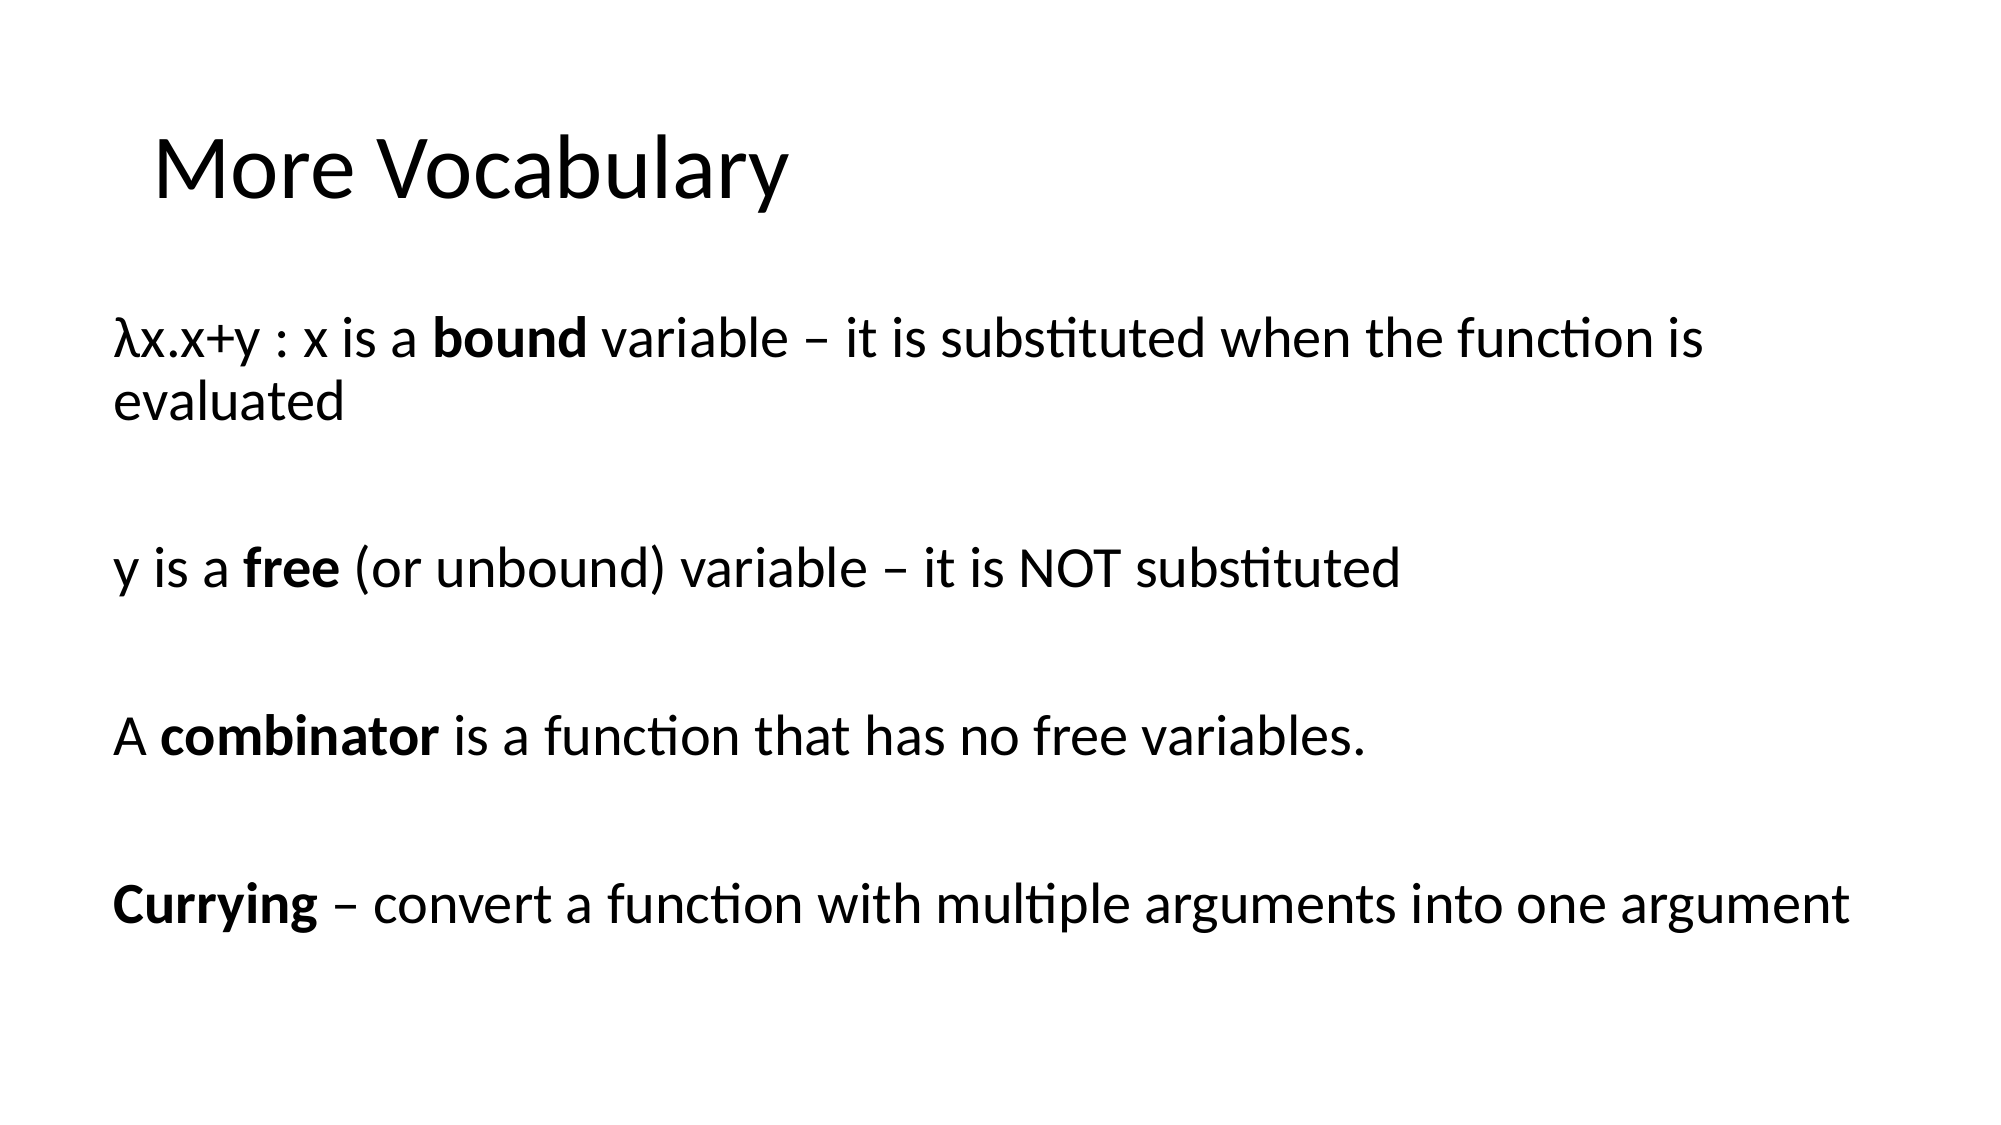

# More Vocabulary
λx.x+y : x is a bound variable – it is substituted when the function is evaluated

y is a free (or unbound) variable – it is NOT substituted

A combinator is a function that has no free variables.

Currying – convert a function with multiple arguments into one argument